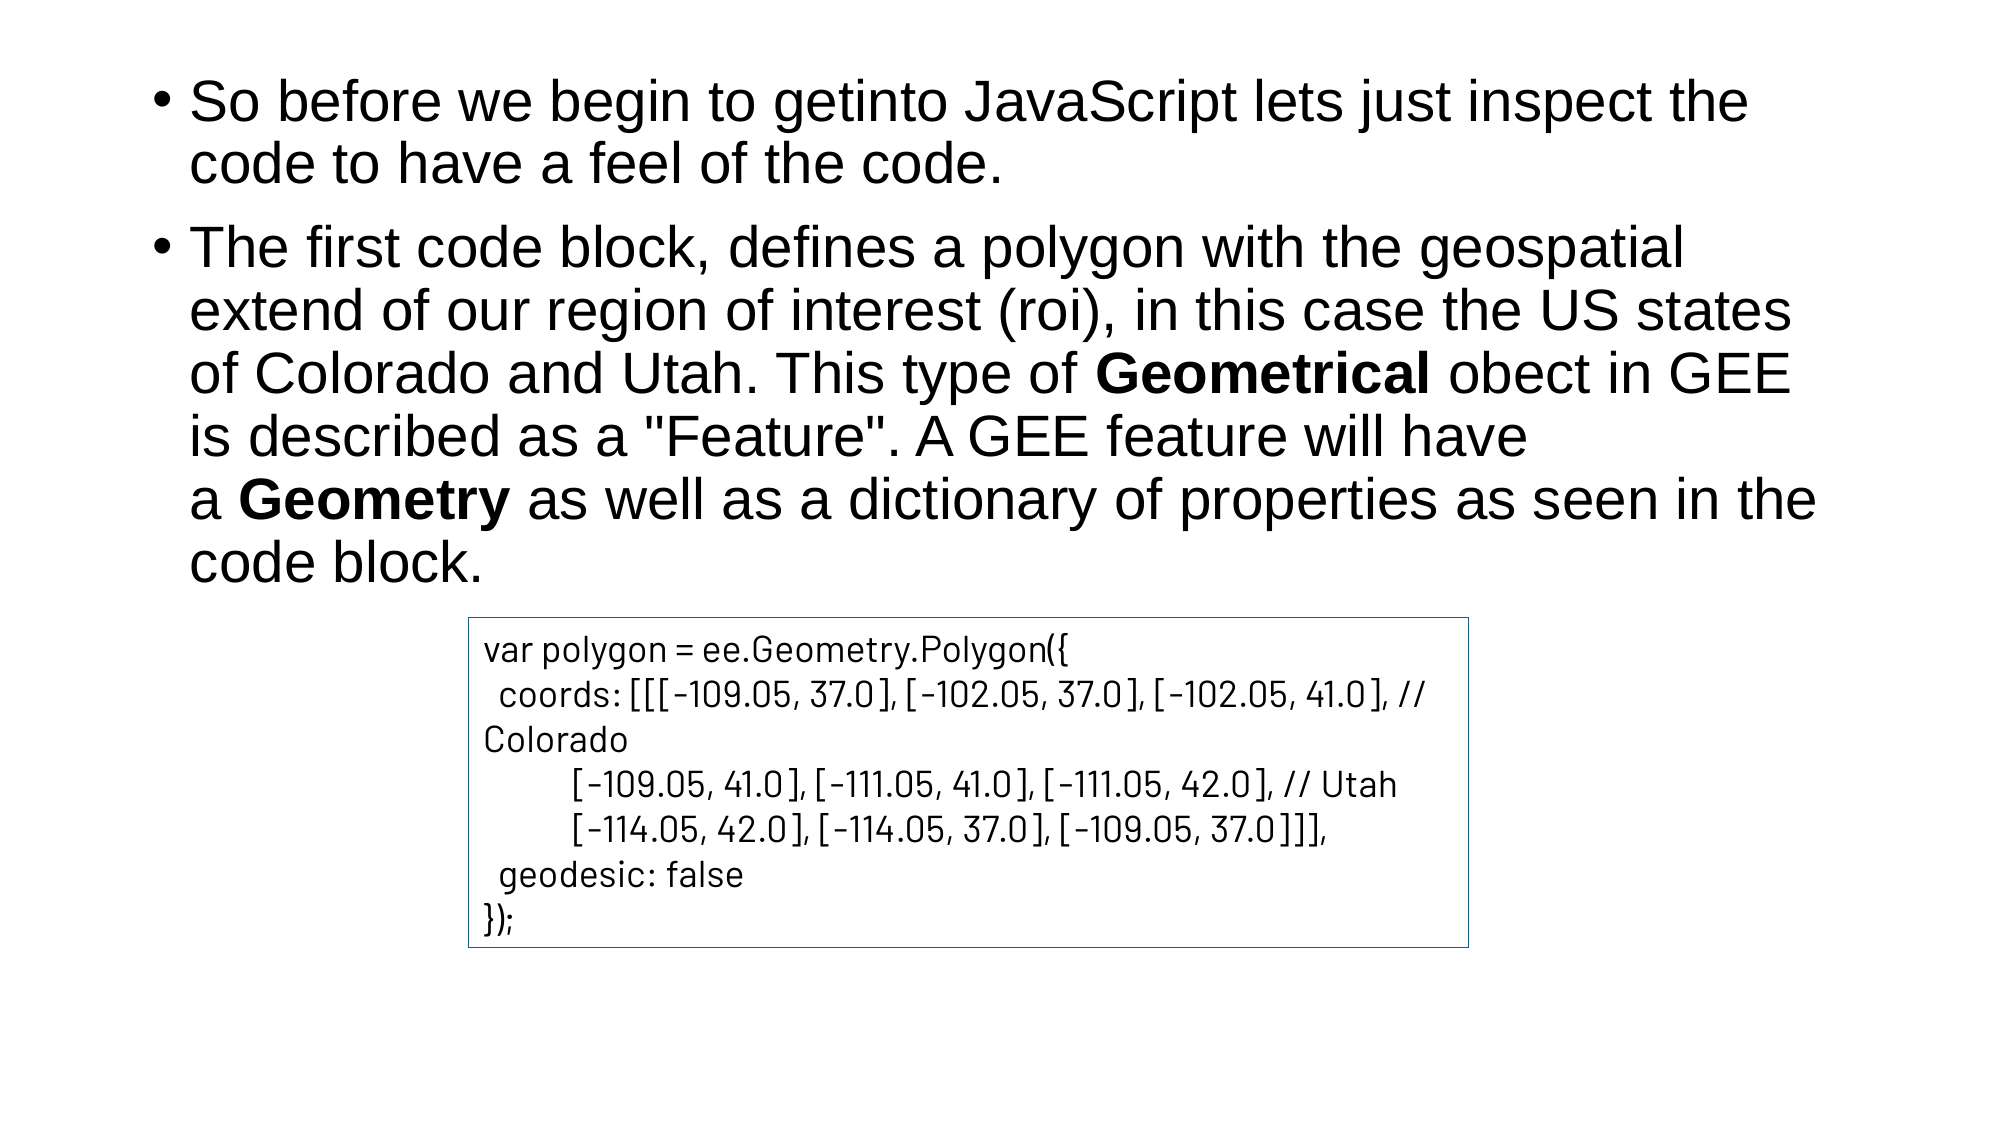

So before we begin to getinto JavaScript lets just inspect the code to have a feel of the code.
The first code block, defines a polygon with the geospatial extend of our region of interest (roi), in this case the US states of Colorado and Utah. This type of Geometrical obect in GEE is described as a "Feature". A GEE feature will have a Geometry as well as a dictionary of properties as seen in the code block.

var polygon = ee.Geometry.Polygon({
  coords: [[[-109.05, 37.0], [-102.05, 37.0], [-102.05, 41.0], // Colorado
            [-109.05, 41.0], [-111.05, 41.0], [-111.05, 42.0], // Utah
            [-114.05, 42.0], [-114.05, 37.0], [-109.05, 37.0]]],
  geodesic: false
});